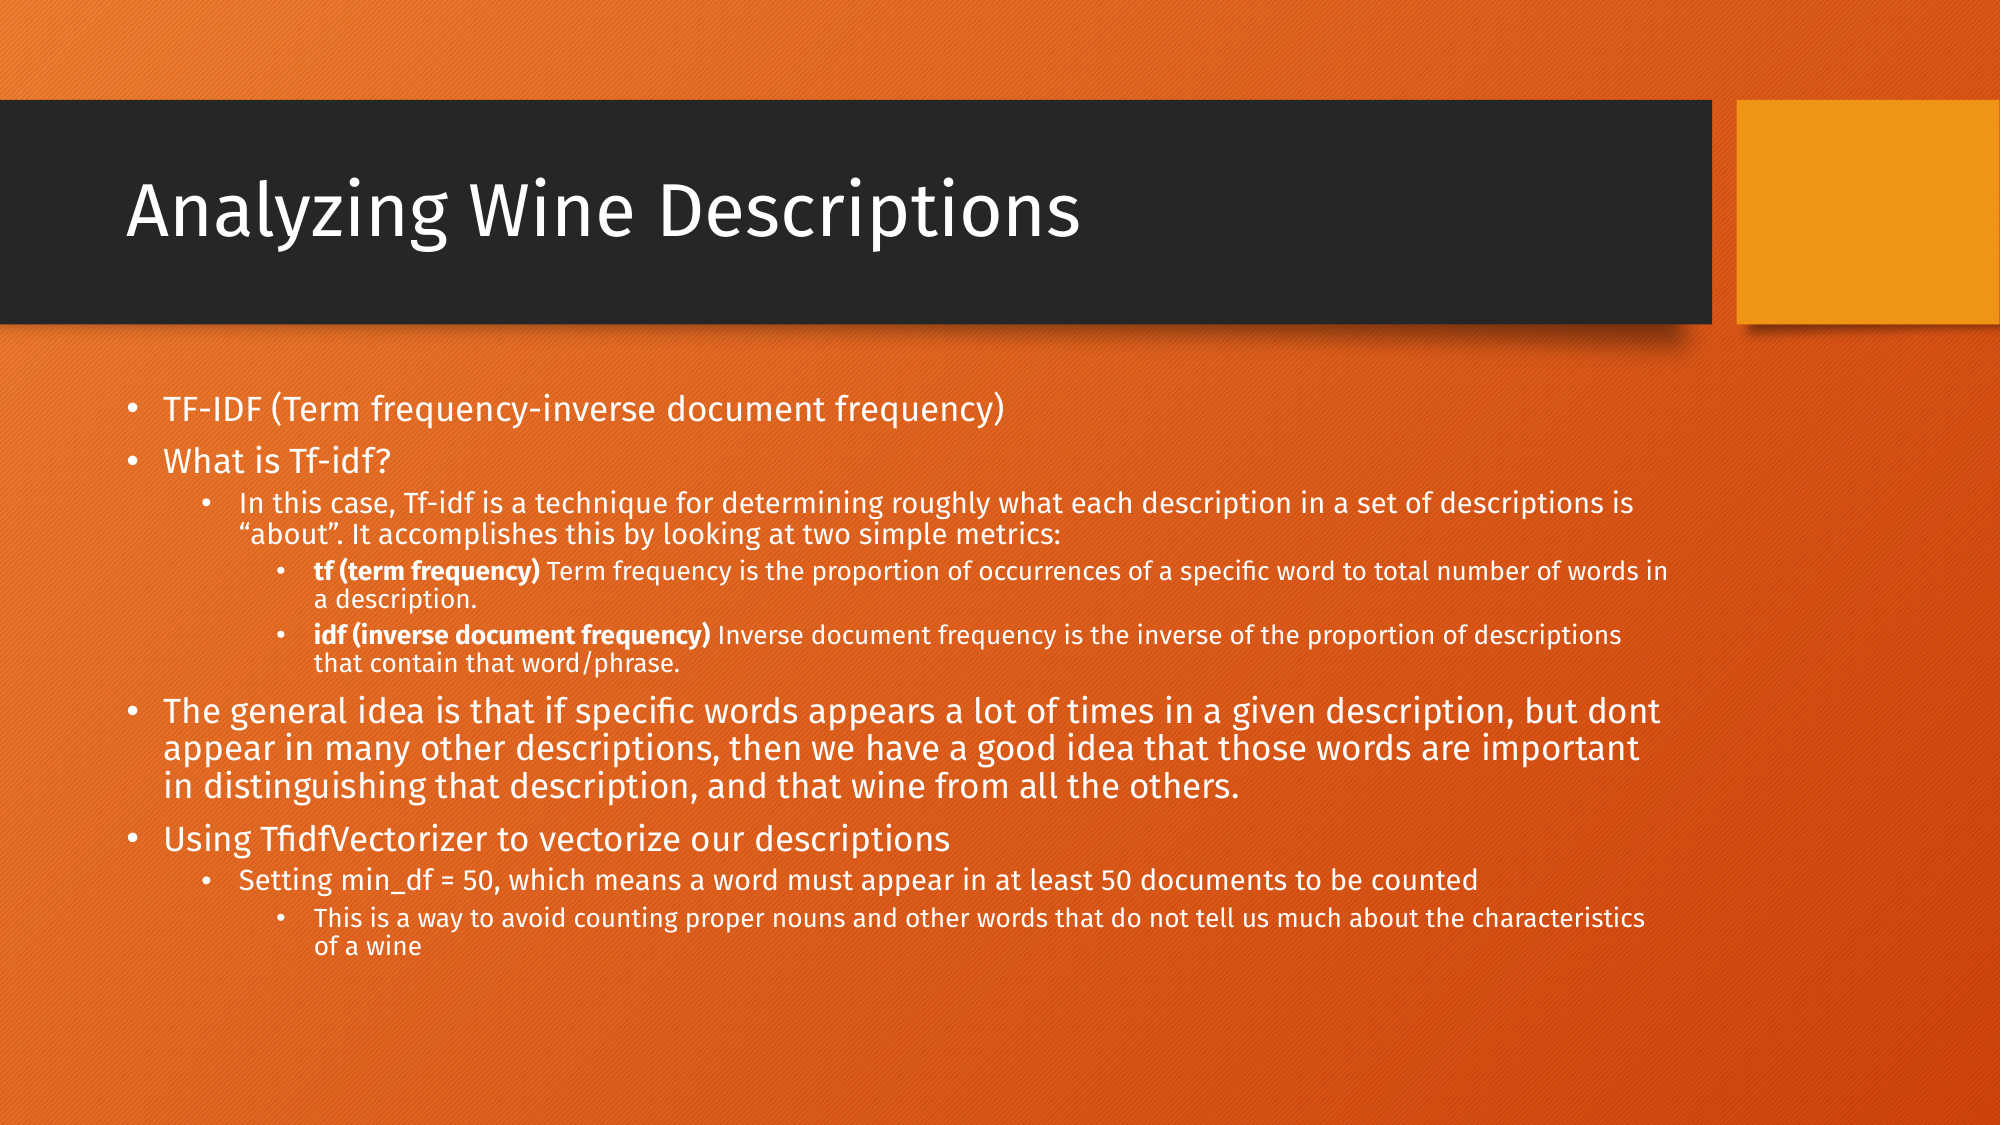

# Analyzing Wine Descriptions
TF-IDF (Term frequency-inverse document frequency)
What is Tf-idf?
In this case, Tf-idf is a technique for determining roughly what each description in a set of descriptions is “about”. It accomplishes this by looking at two simple metrics:
tf (term frequency) Term frequency is the proportion of occurrences of a specific word to total number of words in a description.
idf (inverse document frequency) Inverse document frequency is the inverse of the proportion of descriptions that contain that word/phrase.
The general idea is that if specific words appears a lot of times in a given description, but dont appear in many other descriptions, then we have a good idea that those words are important in distinguishing that description, and that wine from all the others.
Using TfidfVectorizer to vectorize our descriptions
Setting min_df = 50, which means a word must appear in at least 50 documents to be counted
This is a way to avoid counting proper nouns and other words that do not tell us much about the characteristics of a wine